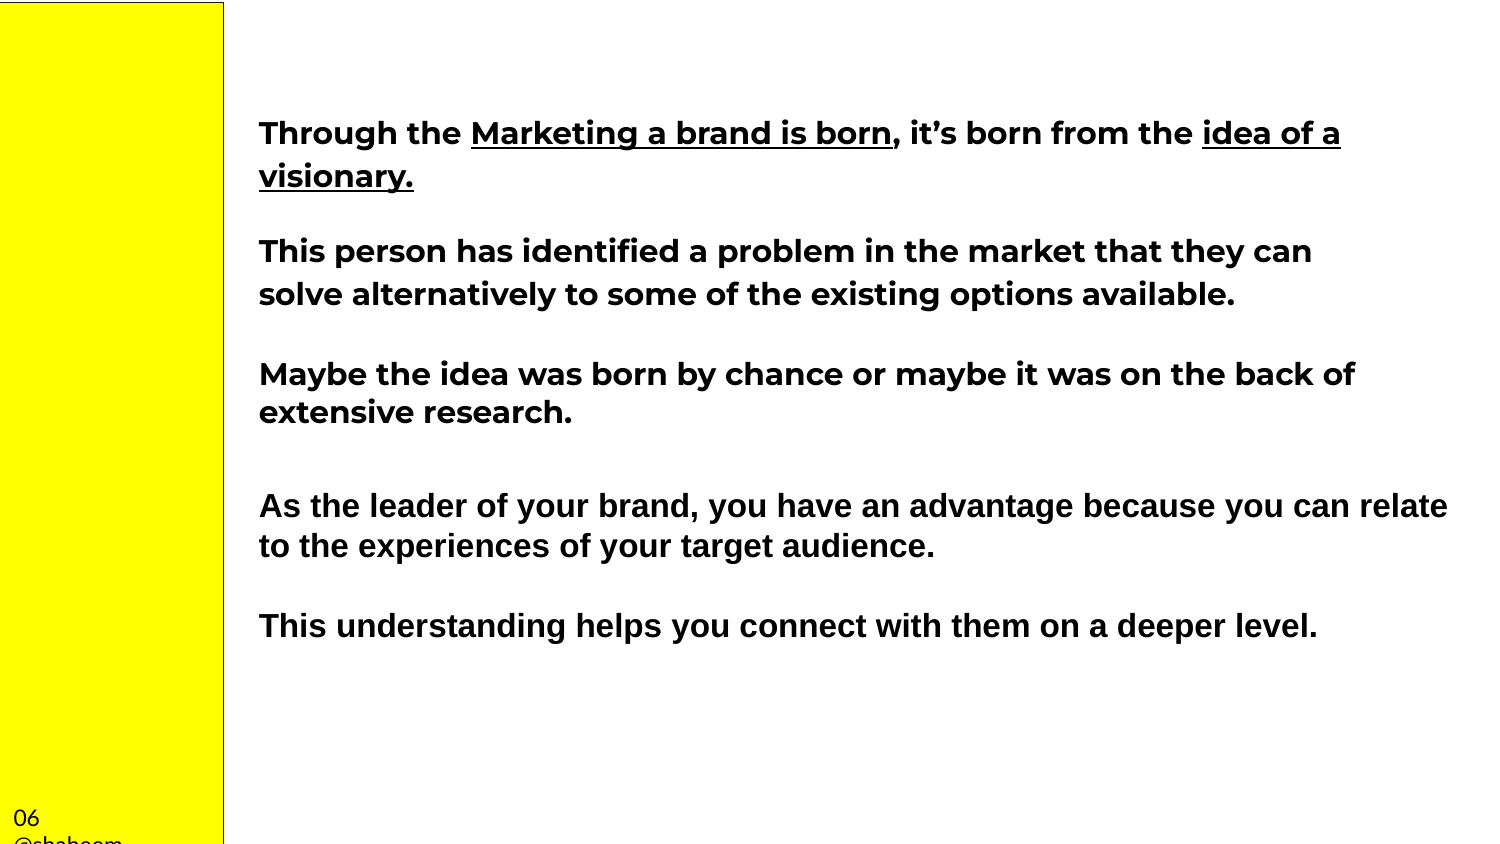

Through the Marketing a brand is born, it’s born from the idea of a visionary.
This person has identified a problem in the market that they can solve alternatively to some of the existing options available.

Maybe the idea was born by chance or maybe it was on the back of extensive research.
As the leader of your brand, you have an advantage because you can relate to the experiences of your target audience.

This understanding helps you connect with them on a deeper level.
06          @shaheem